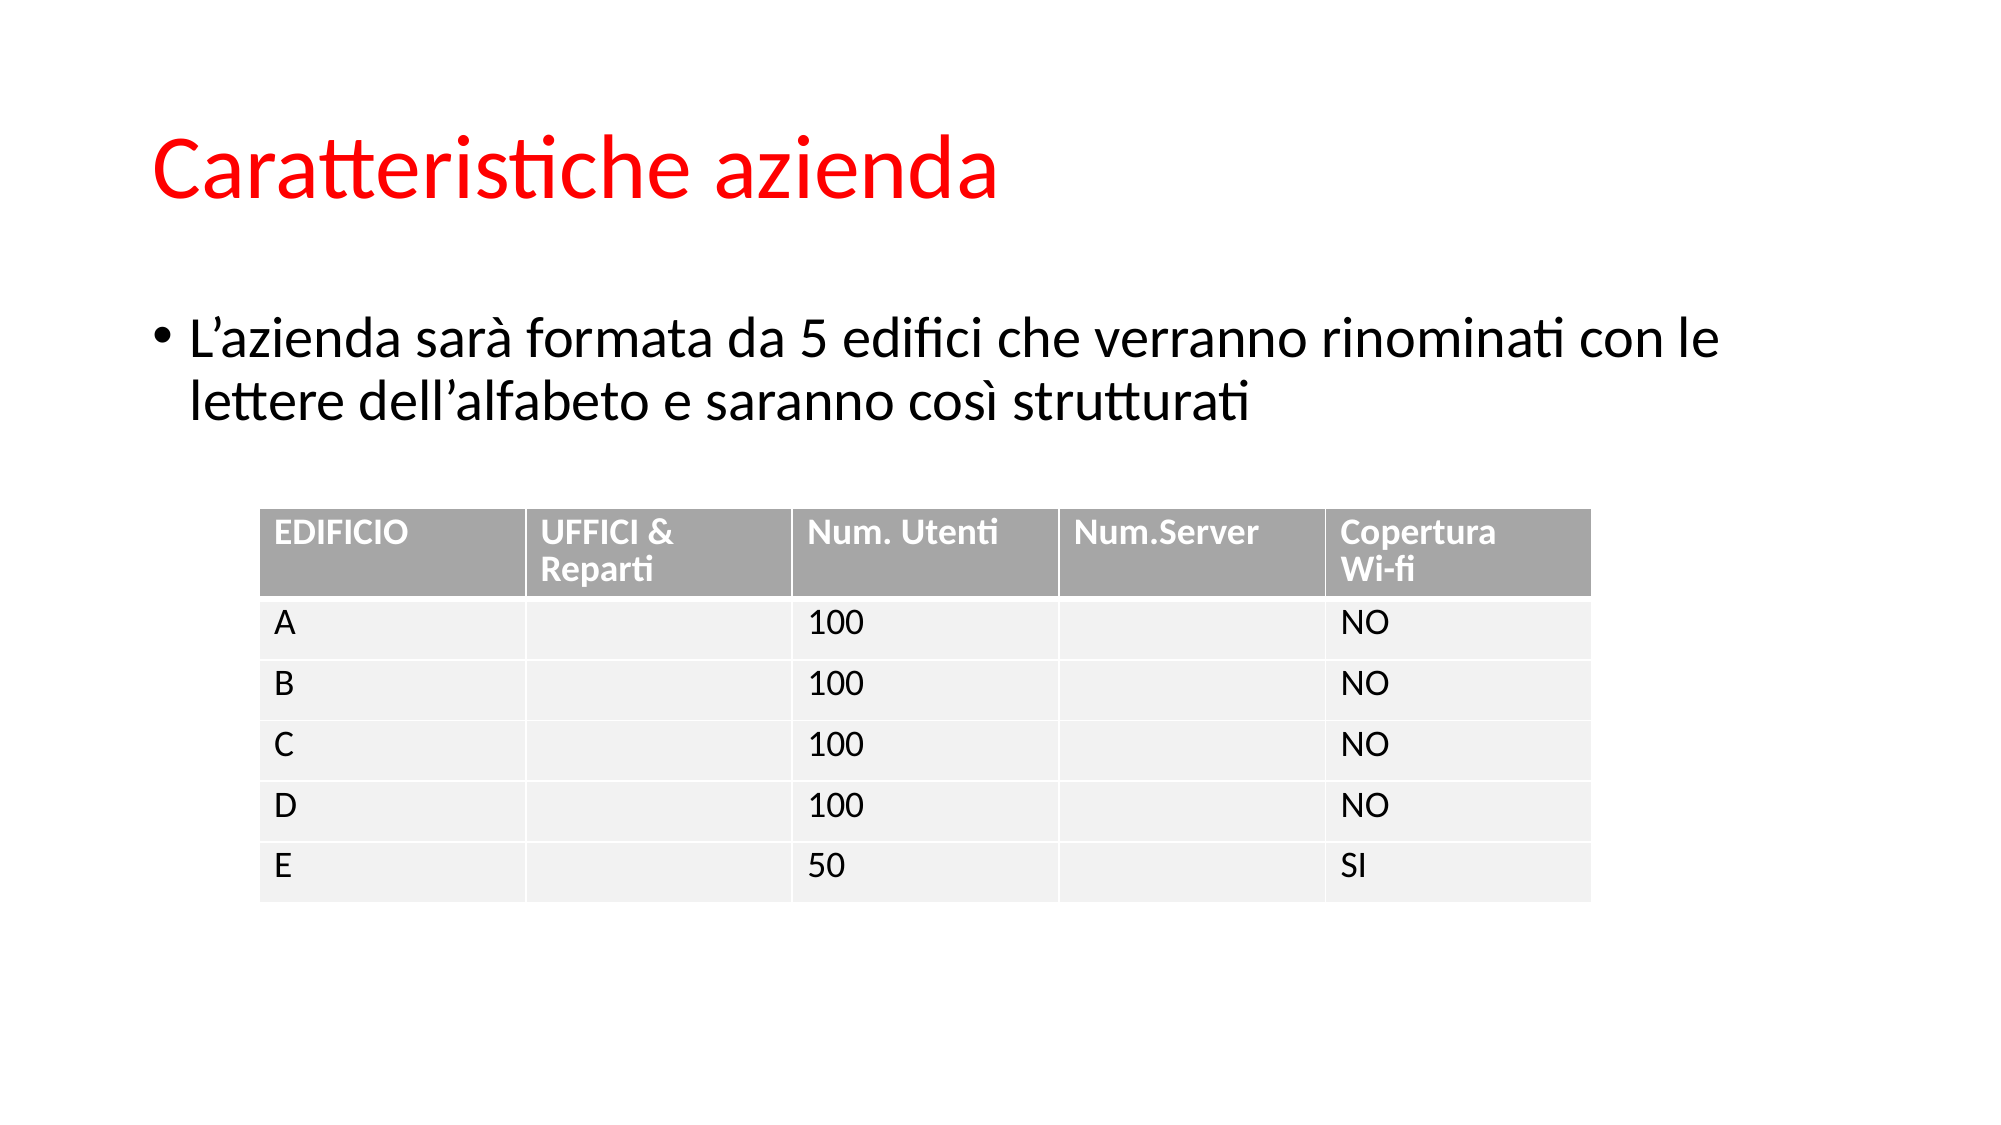

# Caratteristiche azienda
L’azienda sarà formata da 5 edifici che verranno rinominati con le lettere dell’alfabeto e saranno così strutturati

| EDIFICIO | UFFICI & Reparti | Num. Utenti | Num.Server | Copertura Wi-fi |
| --- | --- | --- | --- | --- |
| A |  | 100 |  | NO |
| B |  | 100 |  | NO |
| C |  | 100 |  | NO |
| D |  | 100 |  | NO |
| E |  | 50 |  | SI |